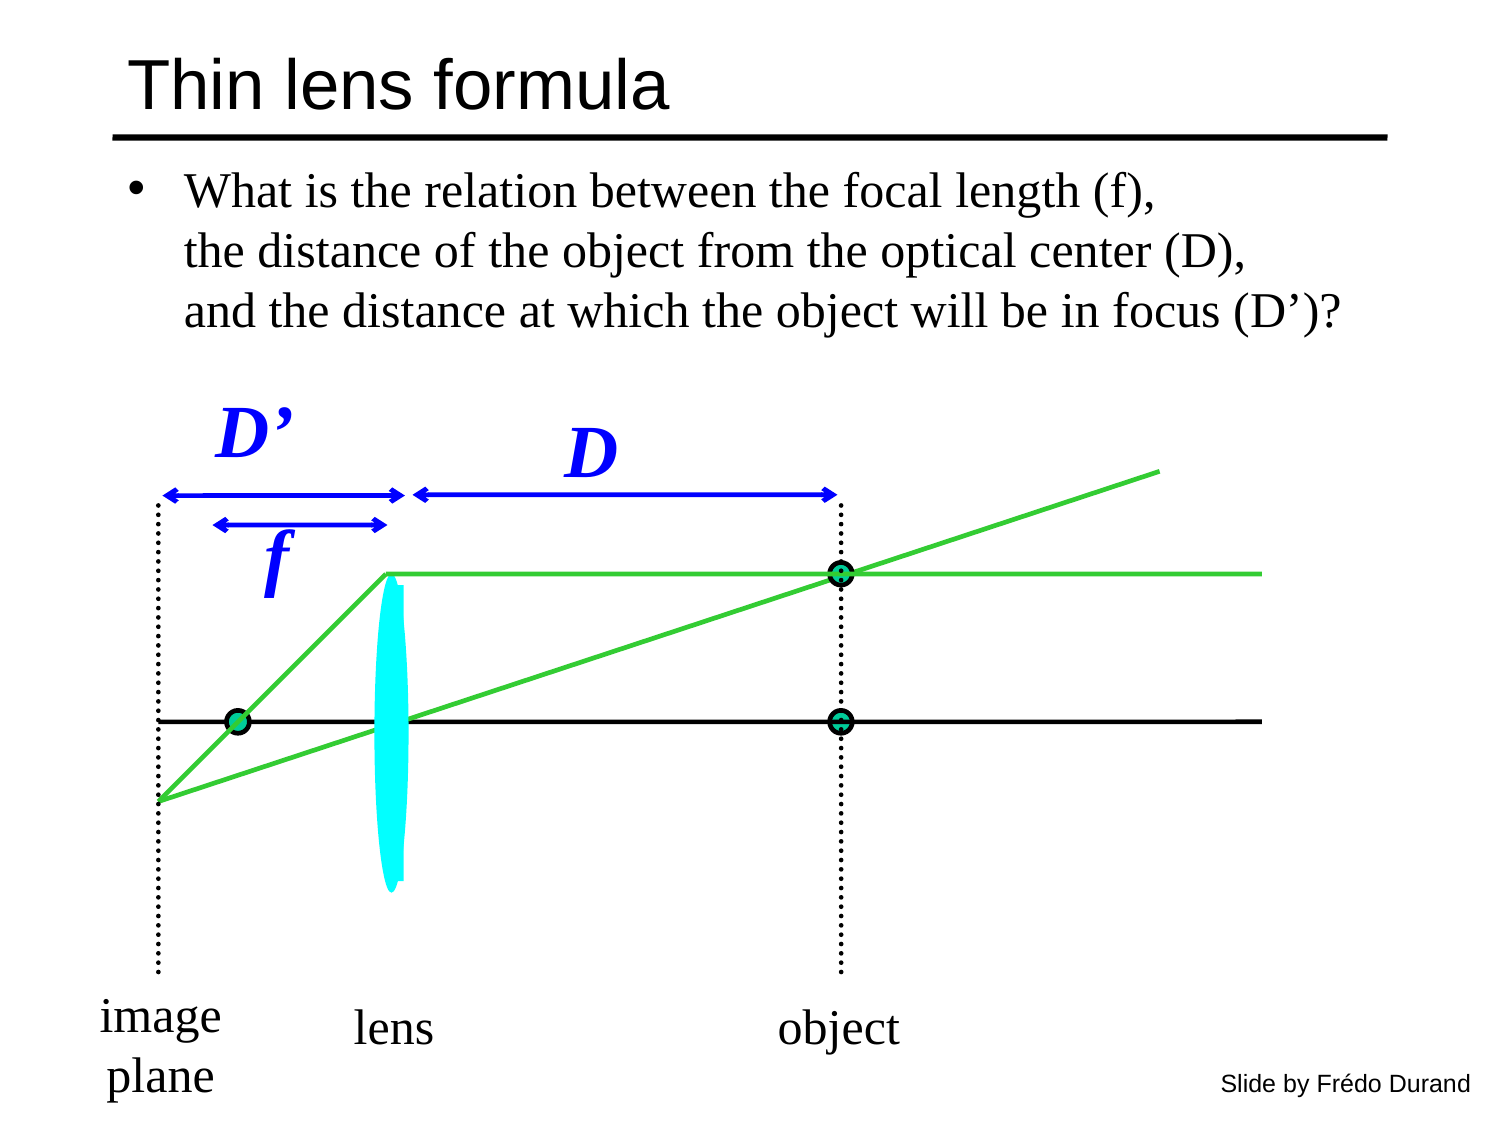

# Thin lens formula
What is the relation between the focal length (f),
the distance of the object from the optical center (D),
and the distance at which the object will be in focus (D’)?
D’
D

f

image plane
lens
object
Slide by Frédo Durand